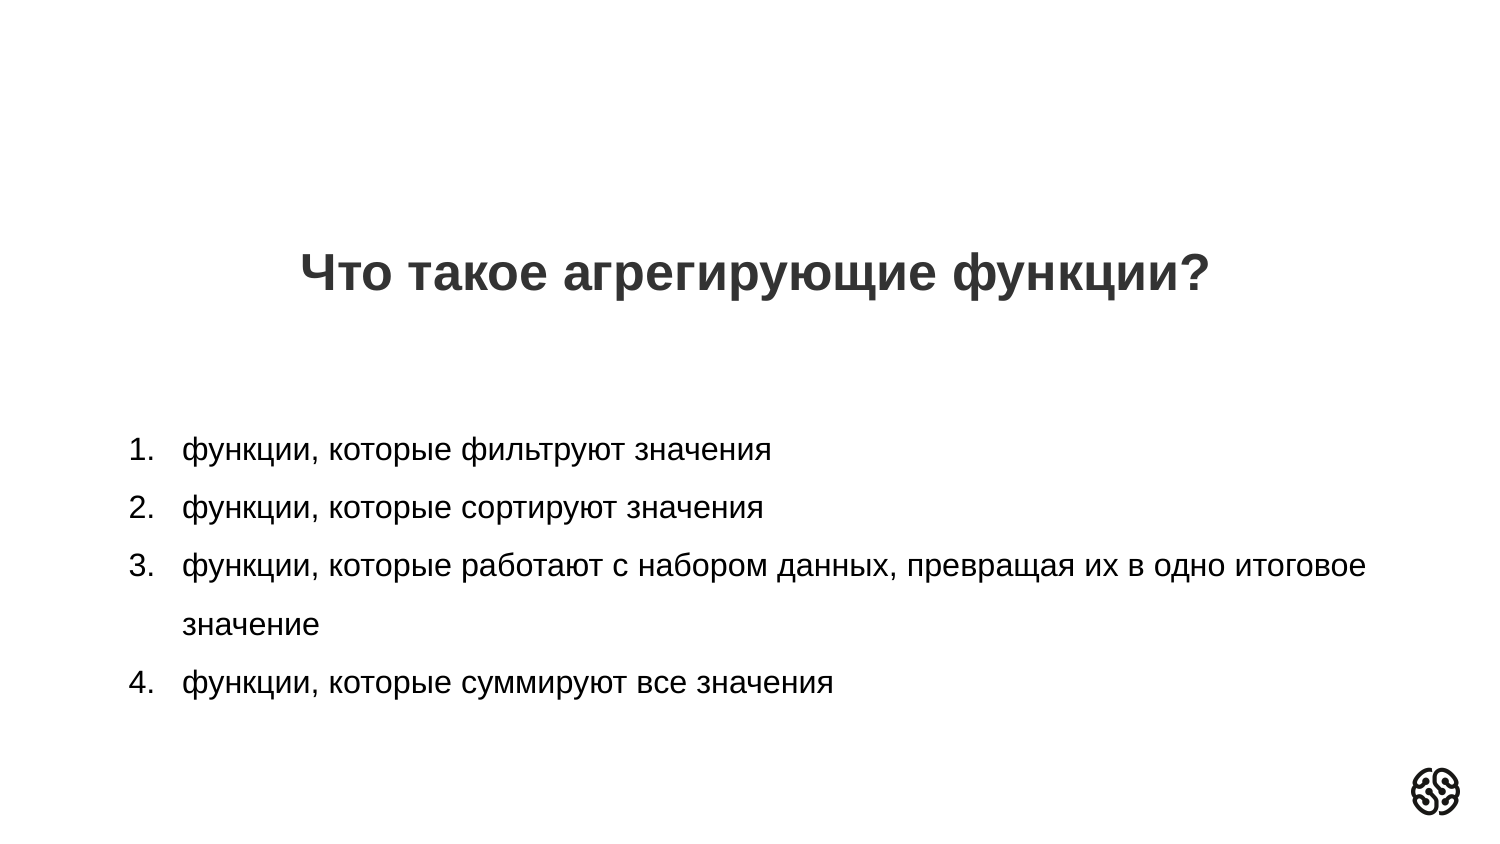

# Что такое агрегирующие функции?
функции, которые фильтруют значения
функции, которые сортируют значения
функции, которые работают с набором данных, превращая их в одно итоговое значение
функции, которые суммируют все значения